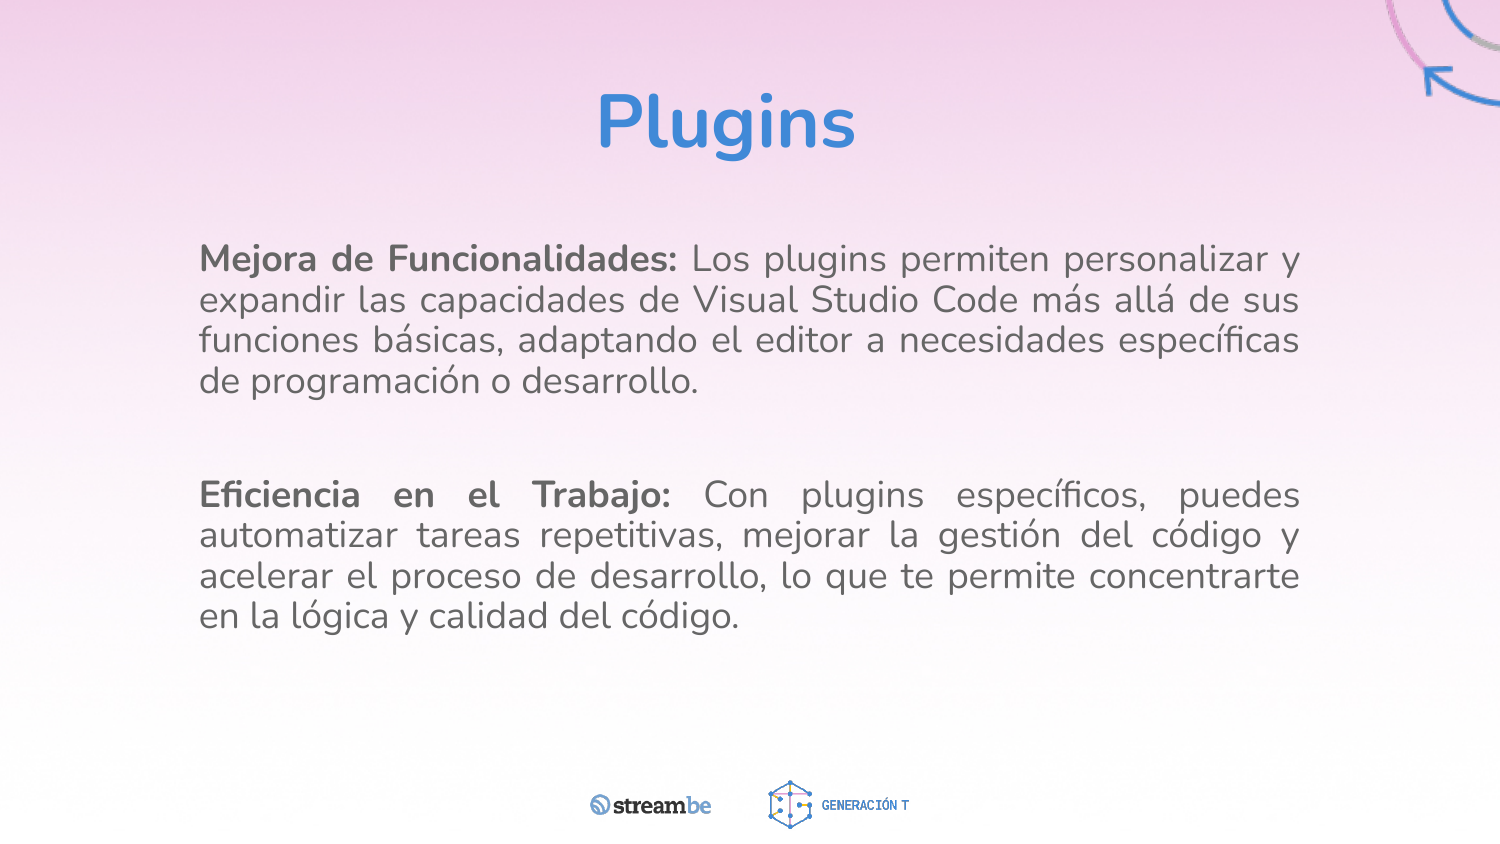

# Plugins
Mejora de Funcionalidades: Los plugins permiten personalizar y expandir las capacidades de Visual Studio Code más allá de sus funciones básicas, adaptando el editor a necesidades específicas de programación o desarrollo.

Eficiencia en el Trabajo: Con plugins específicos, puedes automatizar tareas repetitivas, mejorar la gestión del código y acelerar el proceso de desarrollo, lo que te permite concentrarte en la lógica y calidad del código.